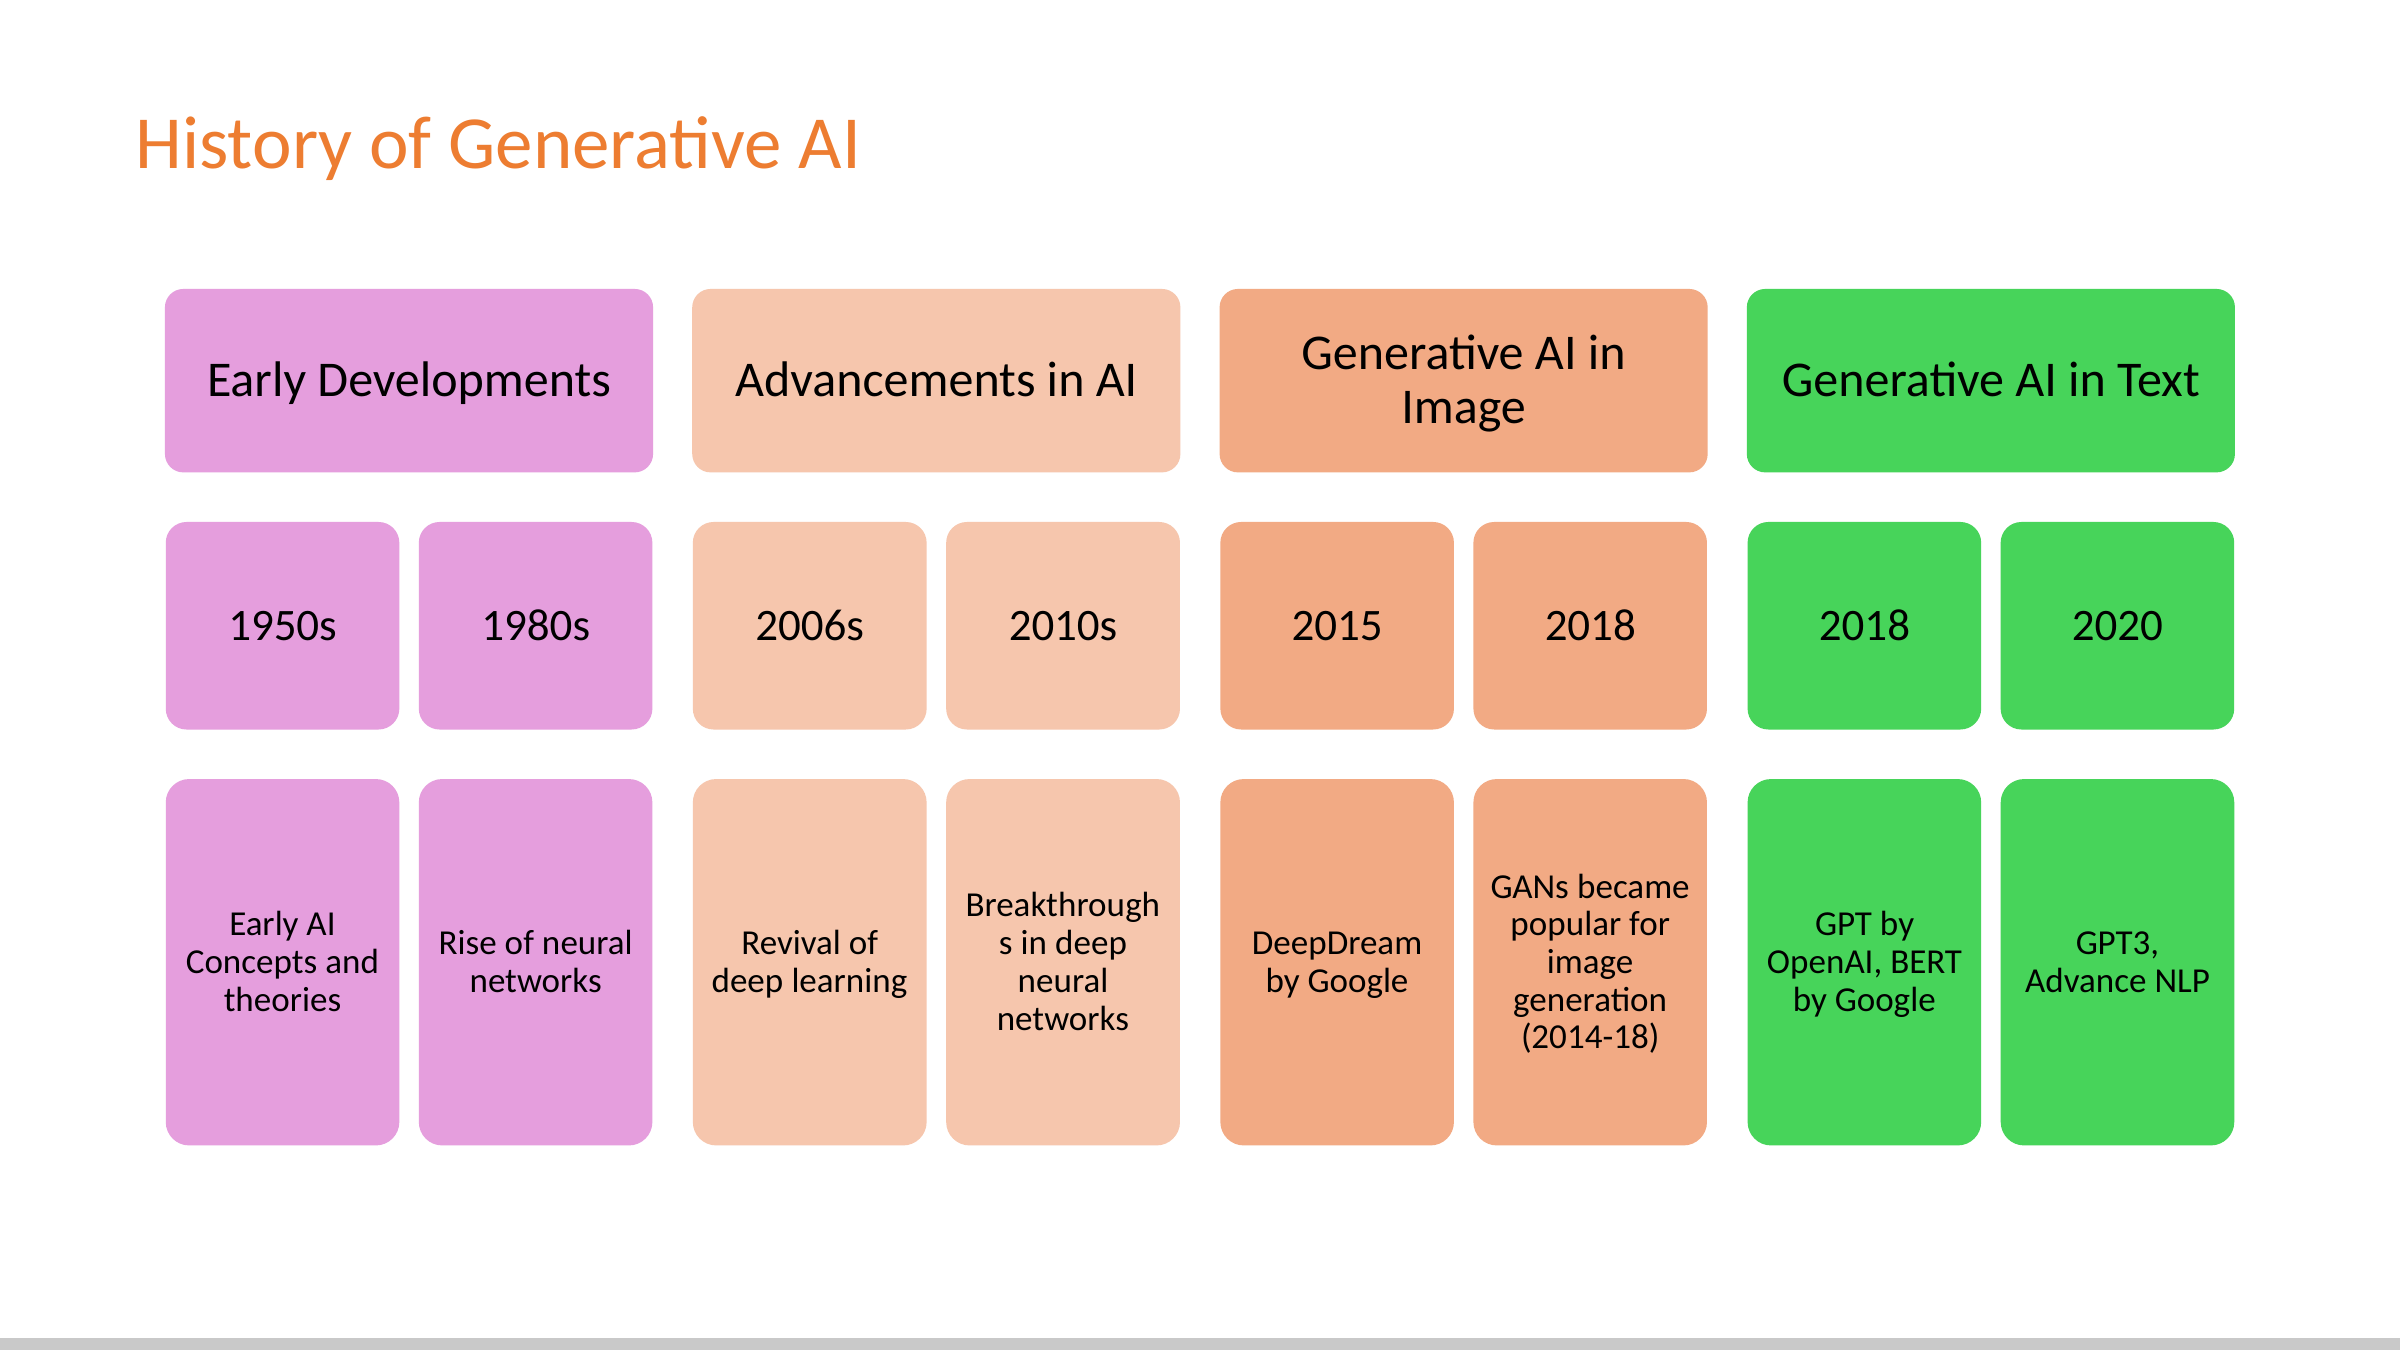

# History of Generative AI
Early Developments
Advancements in AI
Generative AI in Image
Generative AI in Text
1950s
1980s
2006s
2010s
2015
2018
2018
2020
Early AI Concepts and theories
Rise of neural networks
Revival of deep learning
Breakthroughs in deep neural networks
DeepDream by Google
GANs became popular for image generation (2014-18)
GPT by OpenAI, BERT by Google
GPT3, Advance NLP